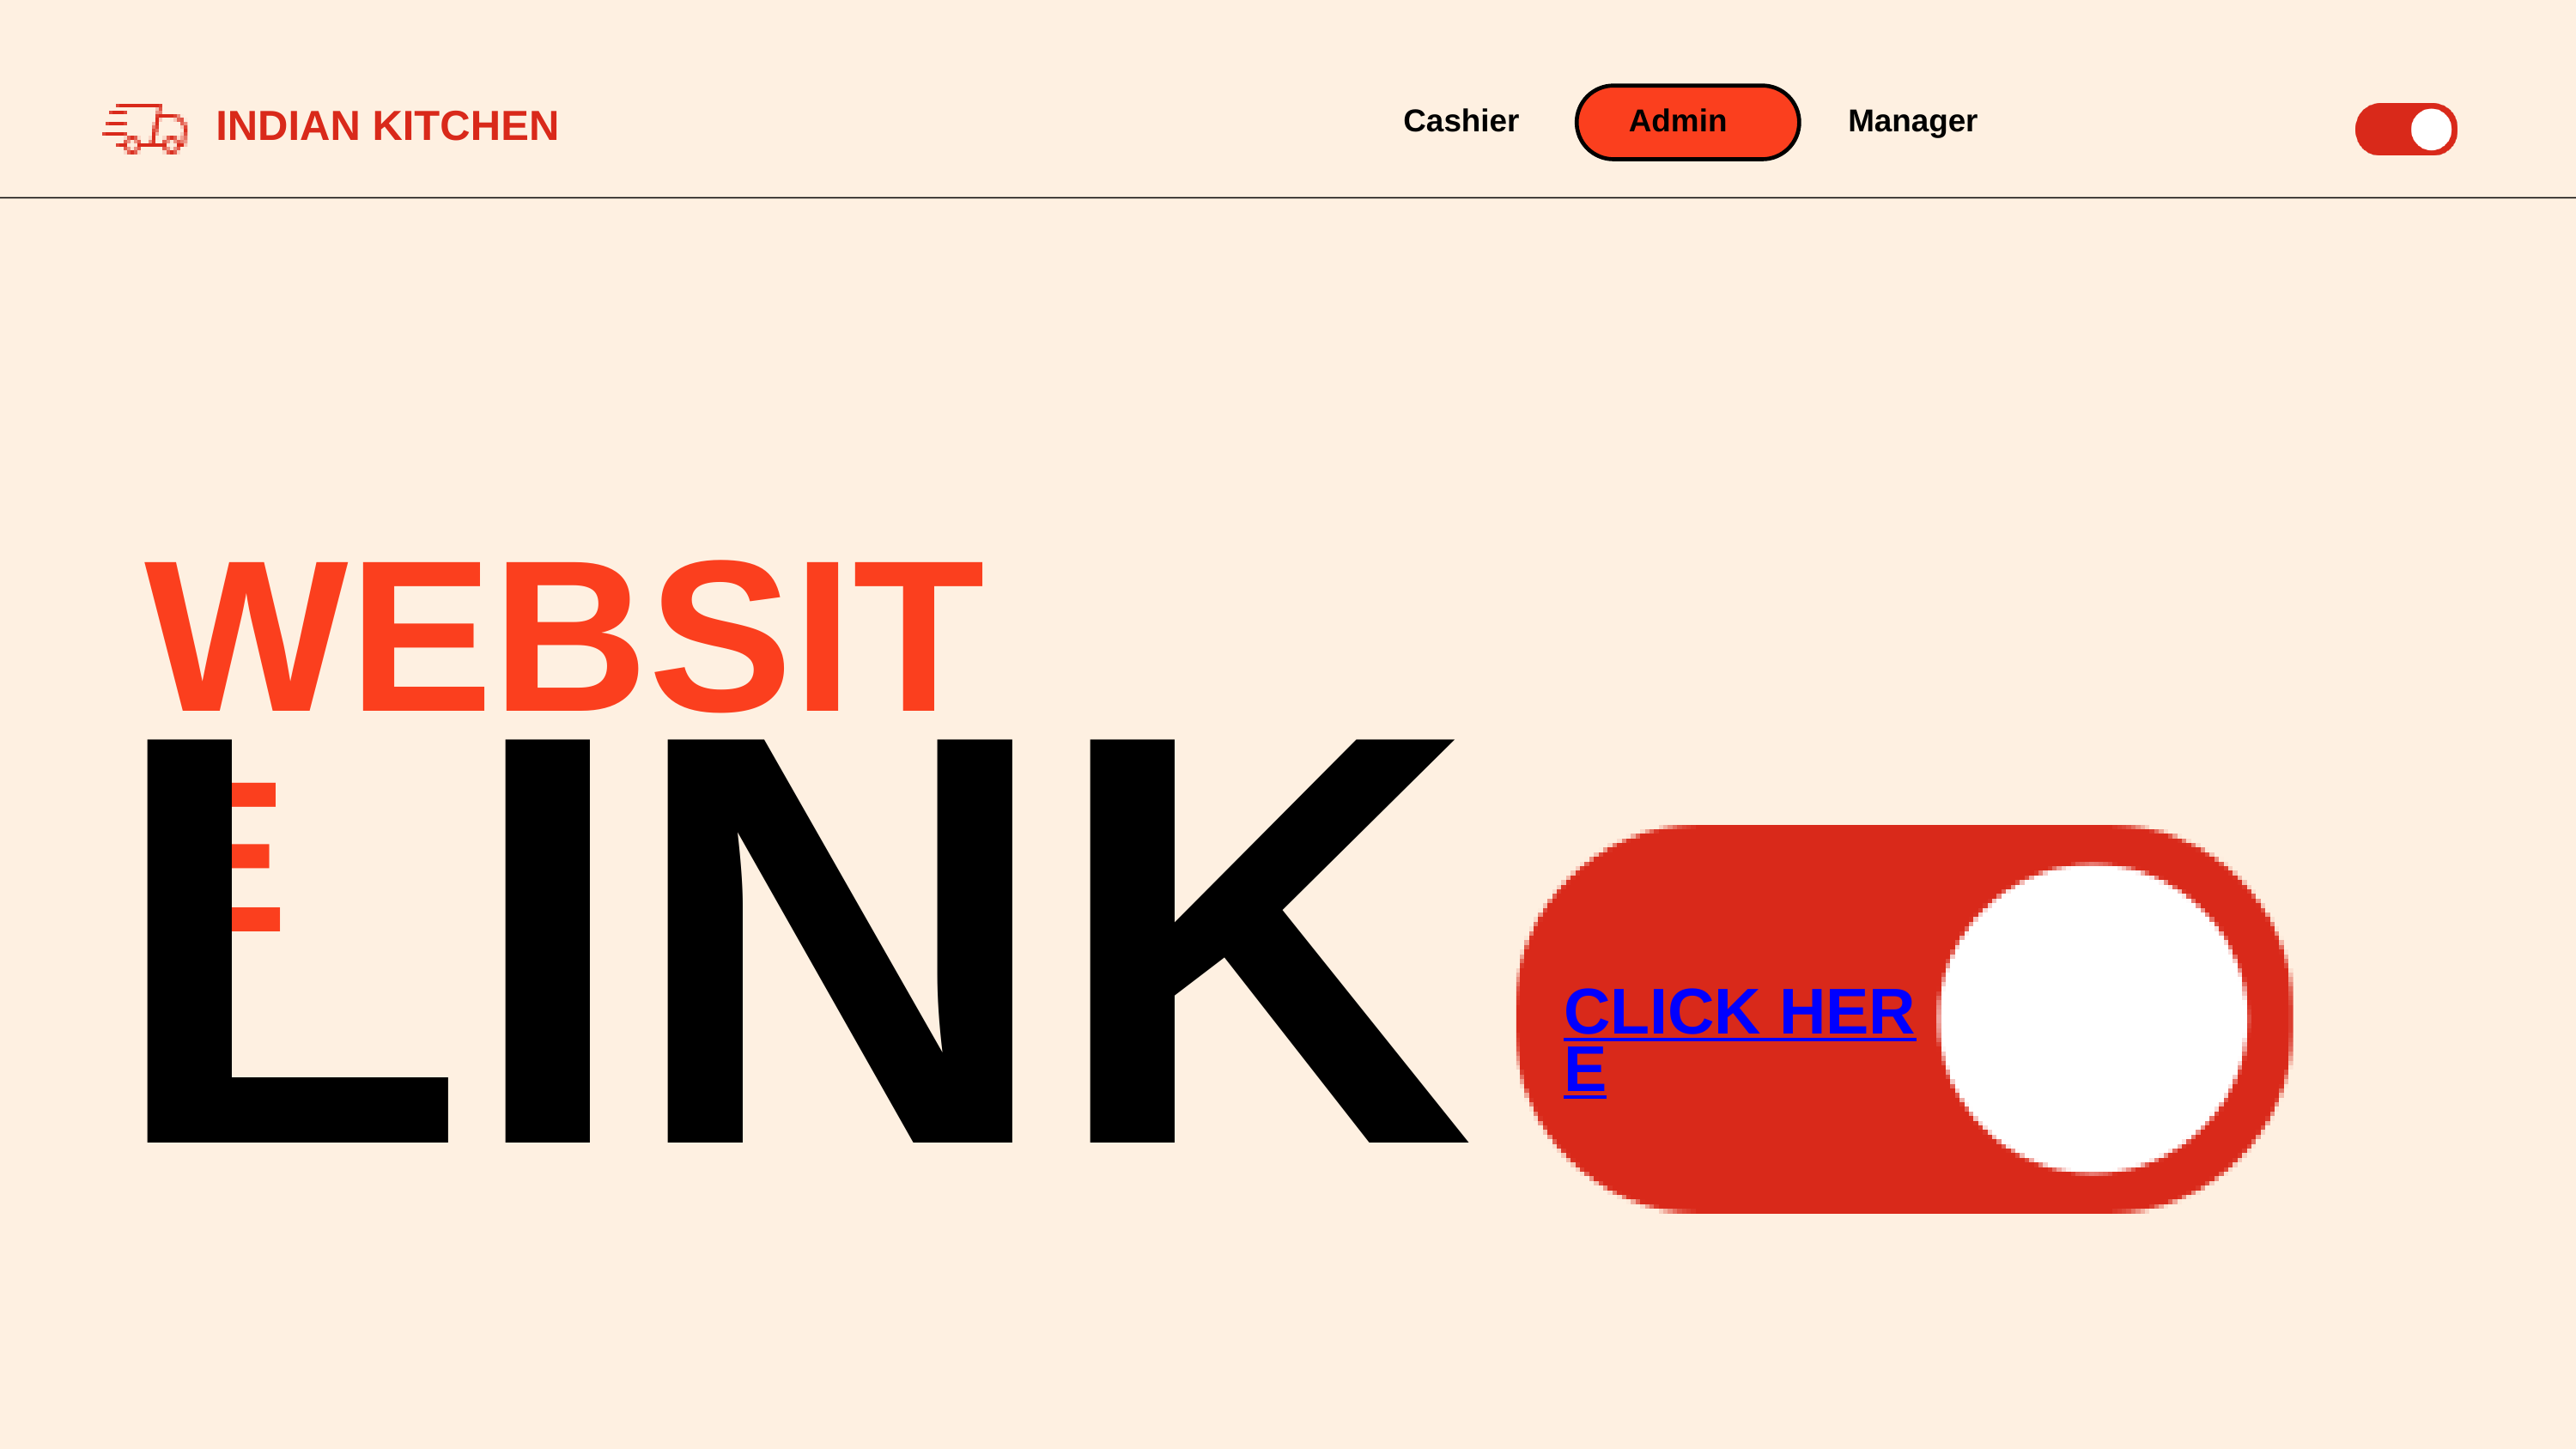

INDIAN KITCHEN
Cashier
Admin
Manager

WEBSITE
LINK

CLICK HERE